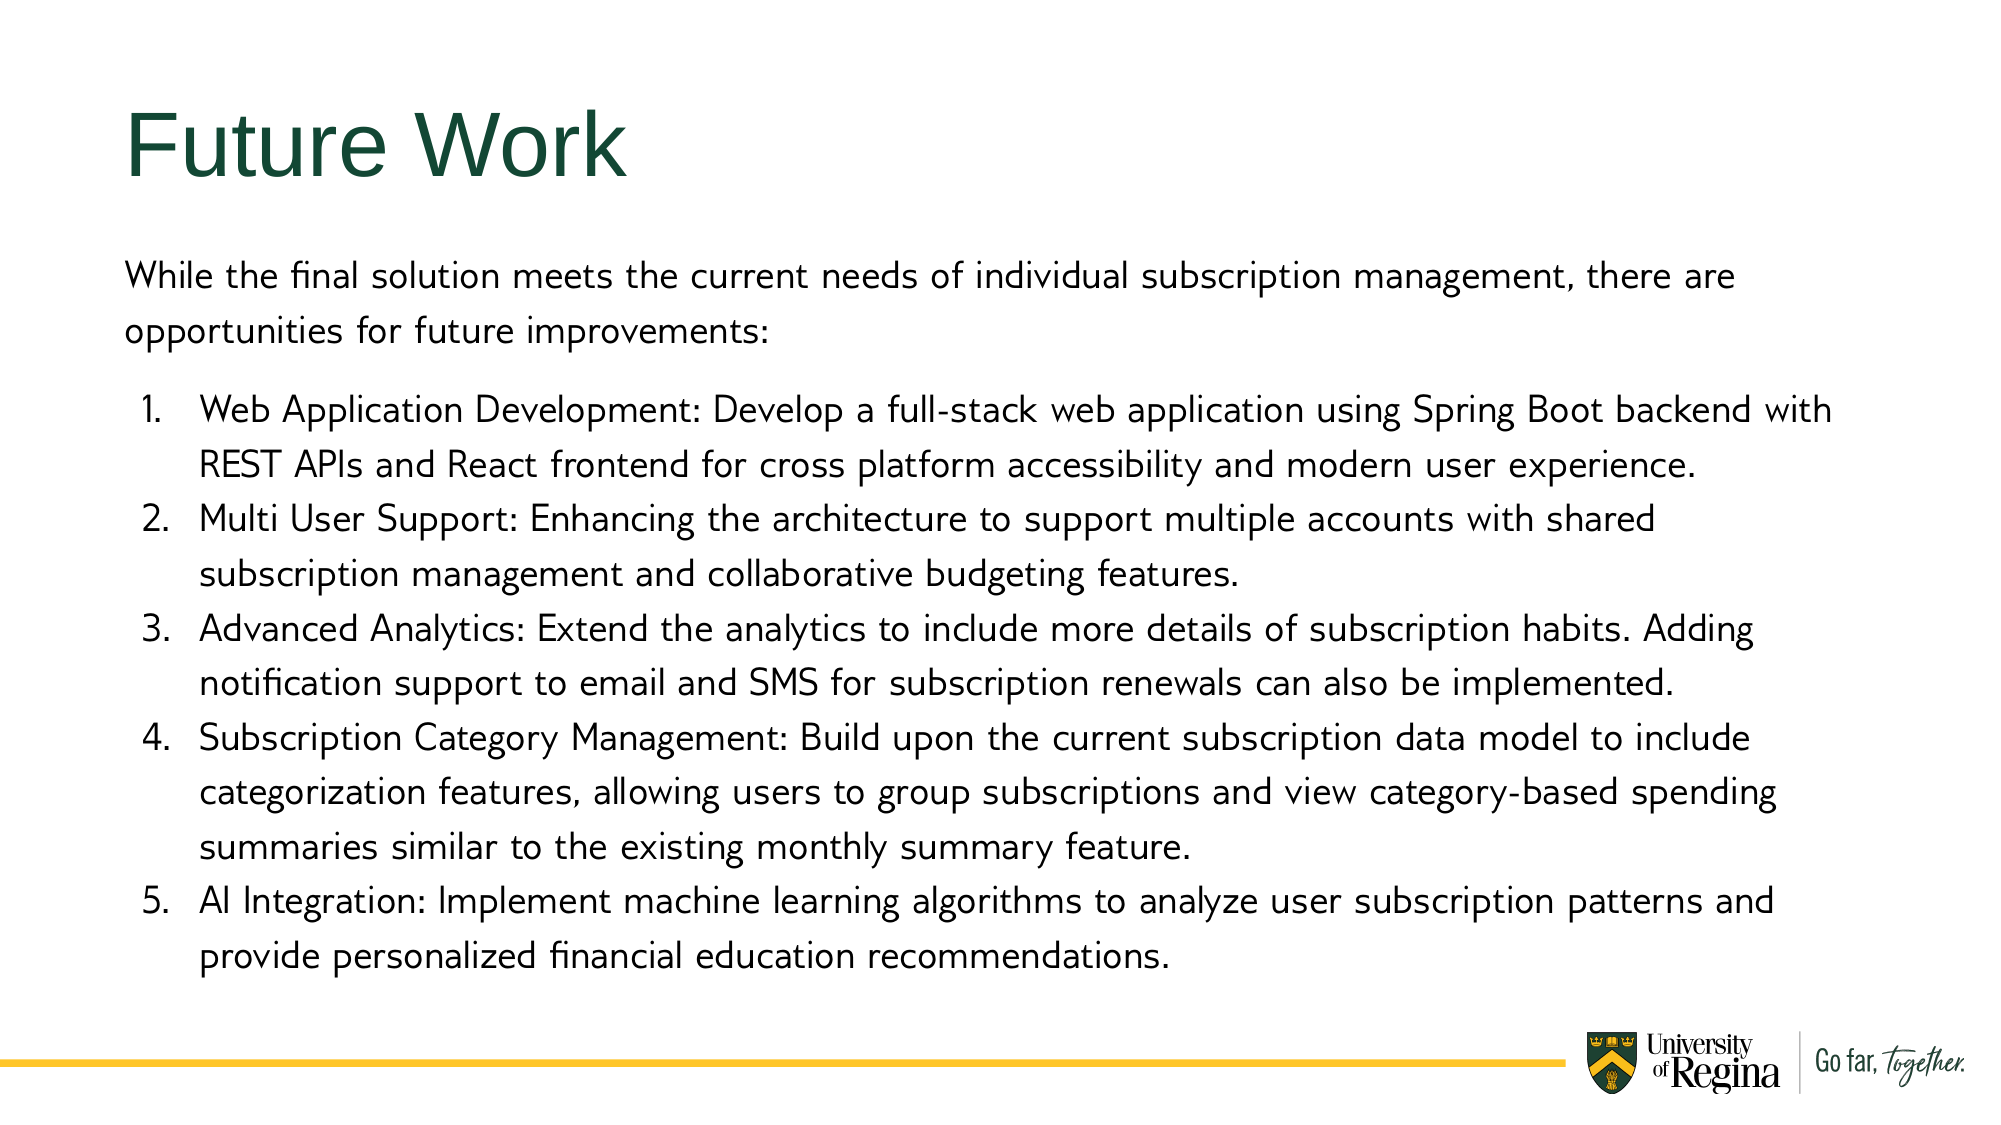

Future Work
While the final solution meets the current needs of individual subscription management, there are opportunities for future improvements:
Web Application Development: Develop a full-stack web application using Spring Boot backend with REST APIs and React frontend for cross platform accessibility and modern user experience.
Multi User Support: Enhancing the architecture to support multiple accounts with shared subscription management and collaborative budgeting features.
Advanced Analytics: Extend the analytics to include more details of subscription habits. Adding notification support to email and SMS for subscription renewals can also be implemented.
Subscription Category Management: Build upon the current subscription data model to include categorization features, allowing users to group subscriptions and view category-based spending summaries similar to the existing monthly summary feature.
AI Integration: Implement machine learning algorithms to analyze user subscription patterns and provide personalized financial education recommendations.